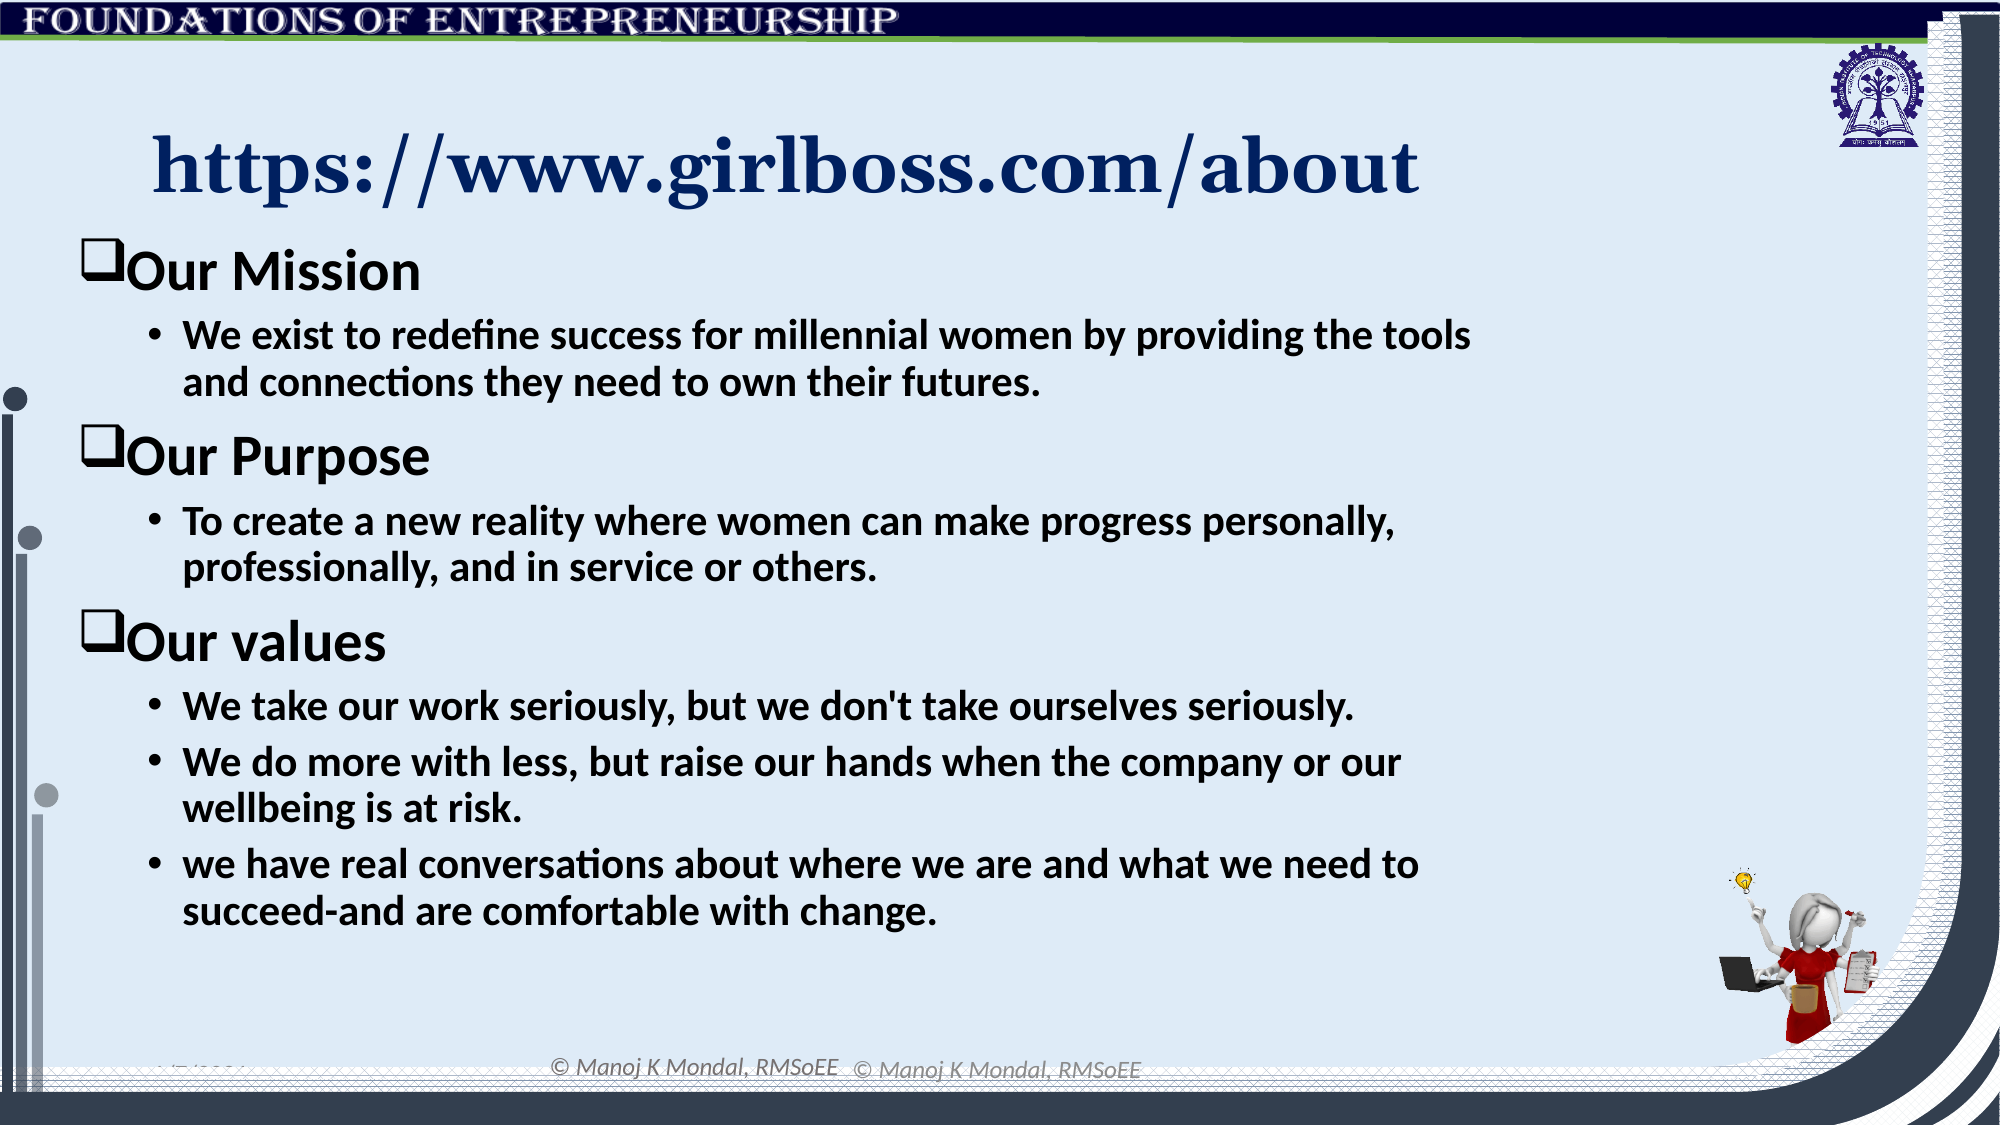

# https://www.girlboss.com/about
Our Mission
We exist to redefine success for millennial women by providing the tools and connections they need to own their futures.
Our Purpose
To create a new reality where women can make progress personally, professionally, and in service or others.
Our values
We take our work seriously, but we don't take ourselves seriously.
We do more with less, but raise our hands when the company or our wellbeing is at risk.
we have real conversations about where we are and what we need to
succeed-and are comfortable with change.